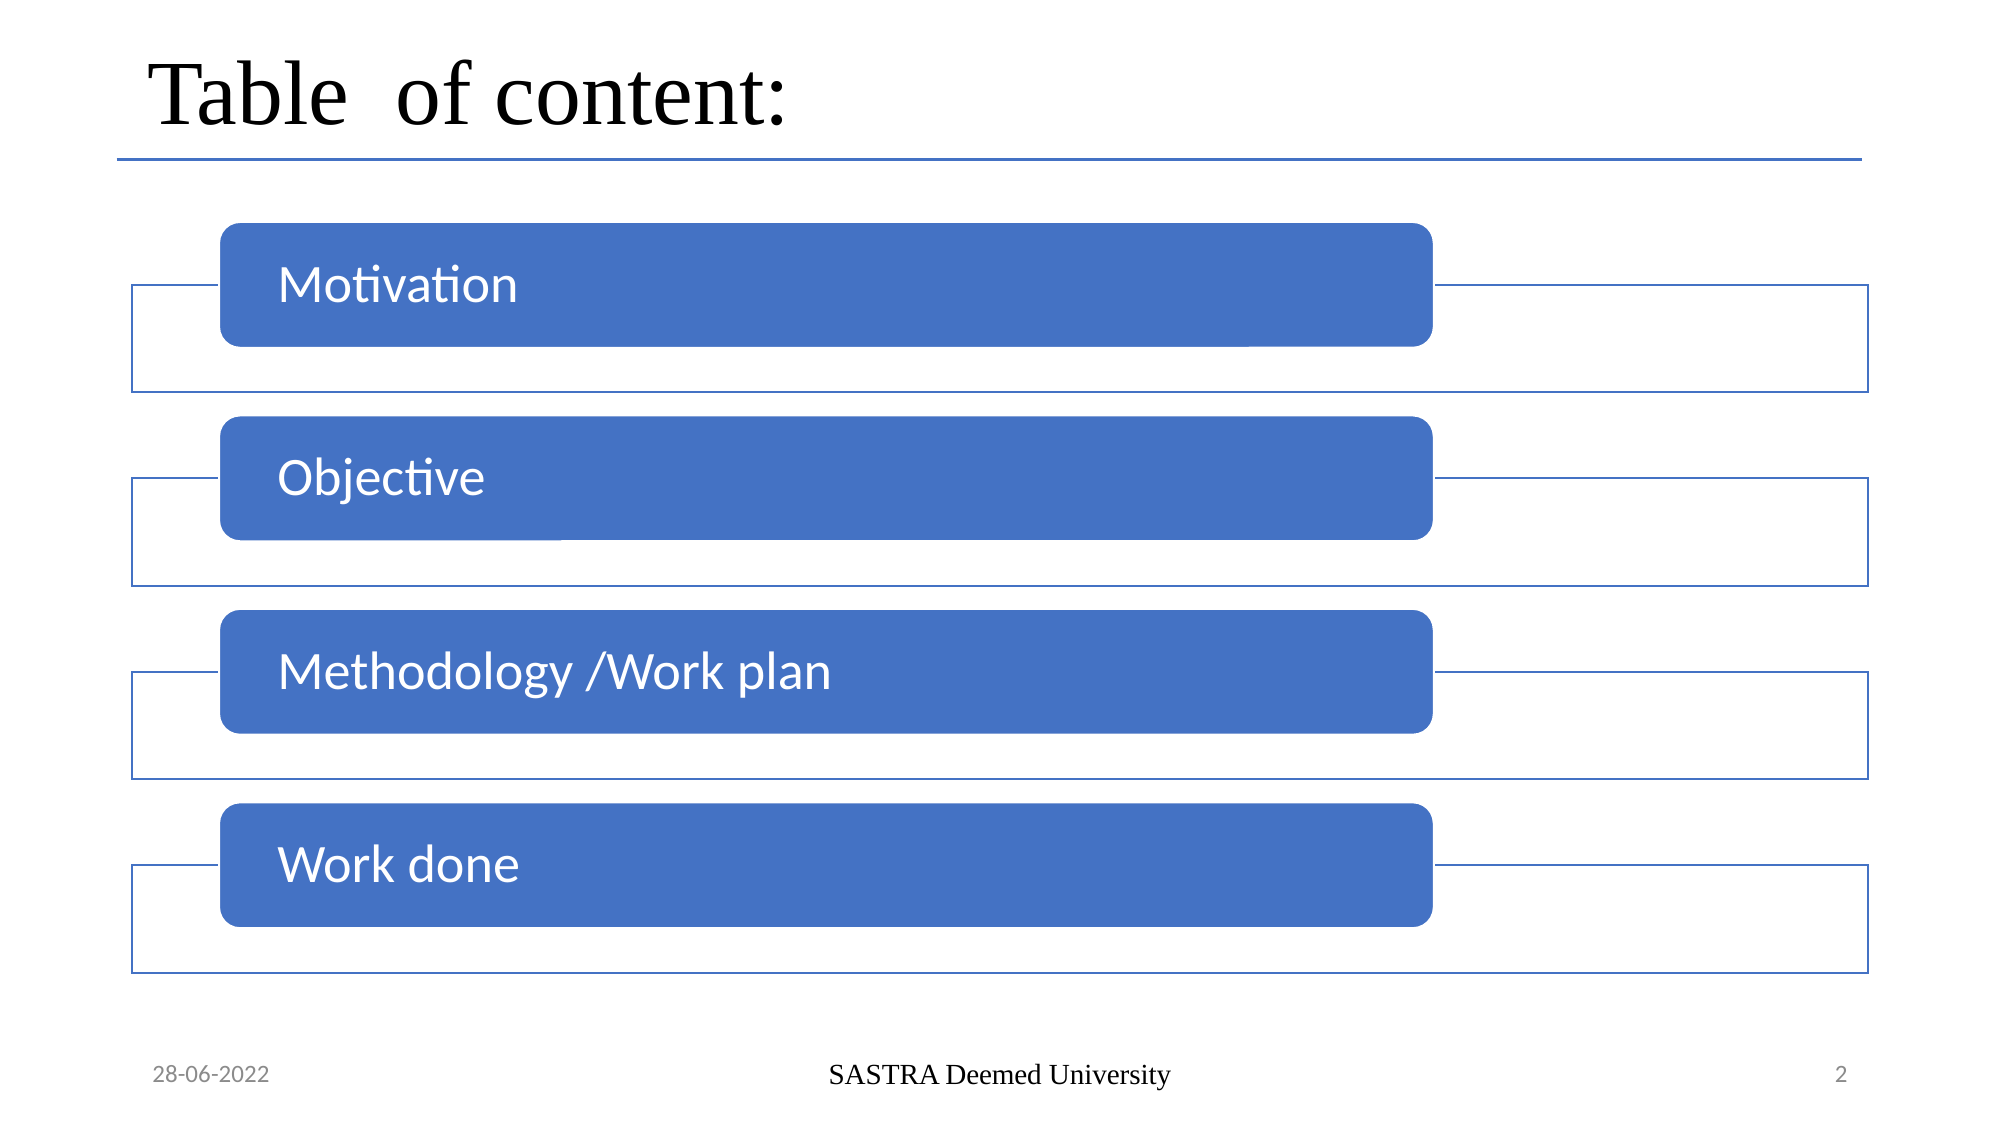

Table  of content:
Motivation
Objective
Methodology /Work plan
Work done
28-06-2022
SASTRA Deemed University
2